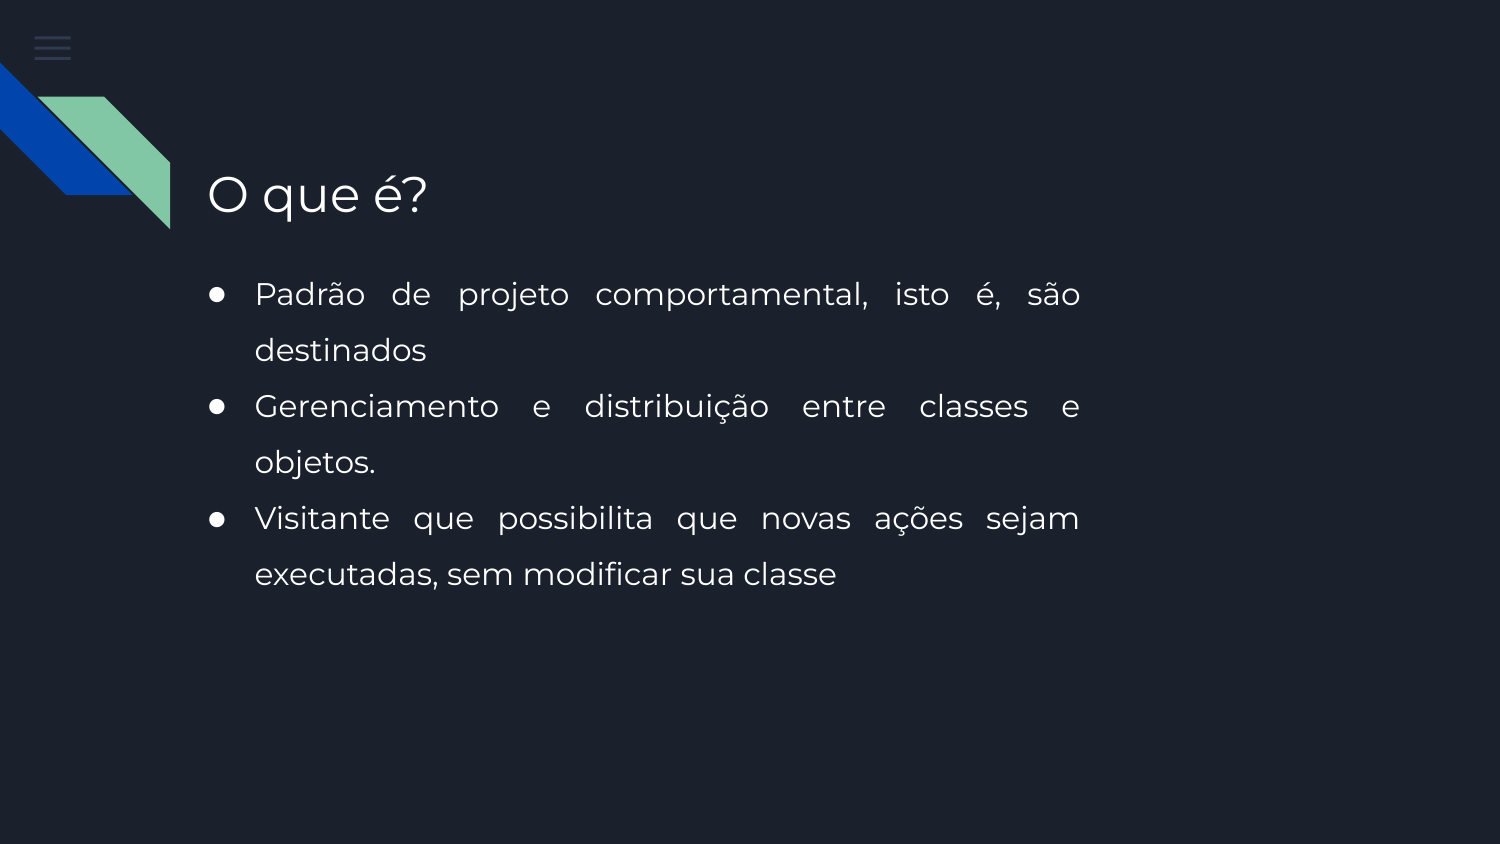

# O que é?
Padrão de projeto comportamental, isto é, são destinados
Gerenciamento e distribuição entre classes e objetos.
Visitante que possibilita que novas ações sejam executadas, sem modificar sua classe